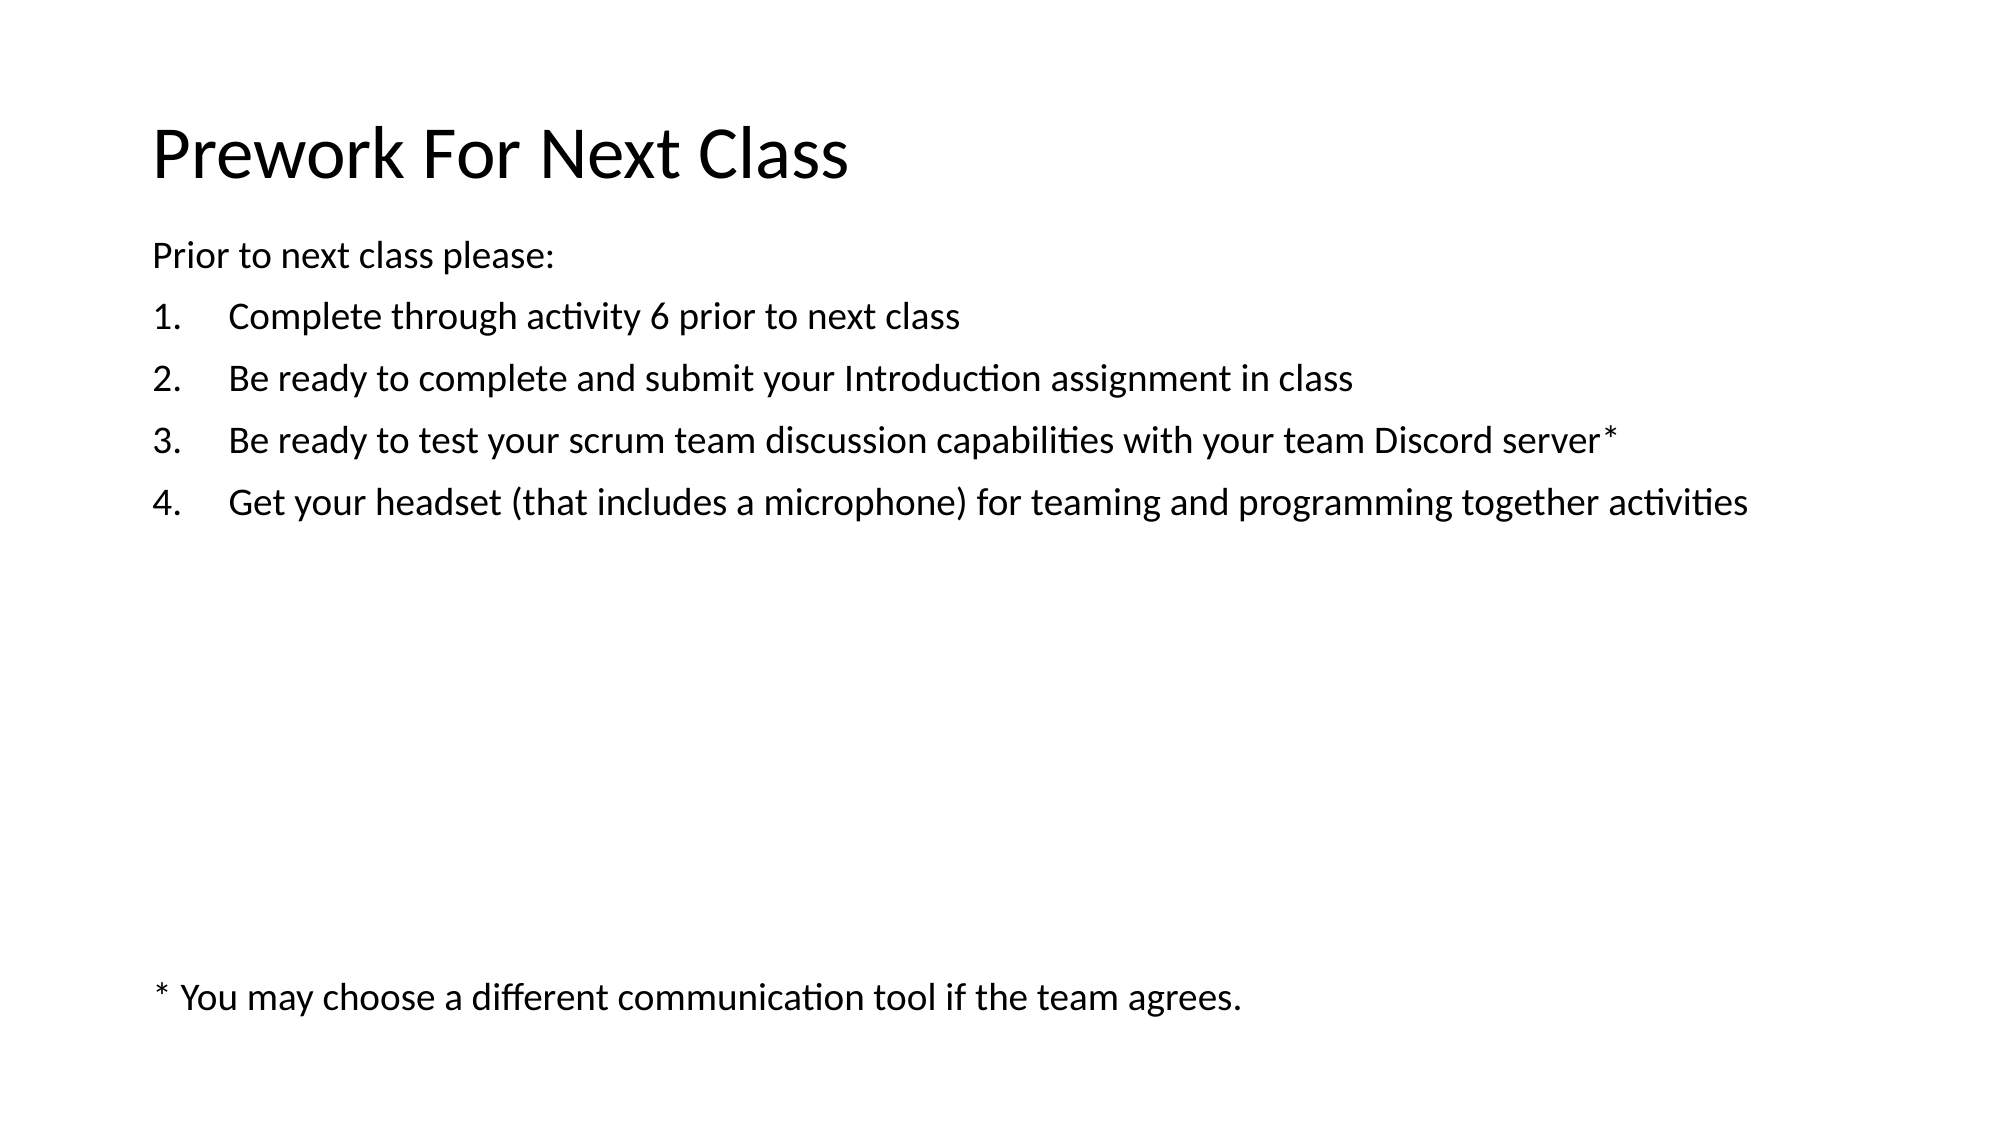

# Prework For Next Class
Prior to next class please:
Complete through activity 6 prior to next class
Be ready to complete and submit your Introduction assignment in class
Be ready to test your scrum team discussion capabilities with your team Discord server*
Get your headset (that includes a microphone) for teaming and programming together activities

* You may choose a different communication tool if the team agrees.